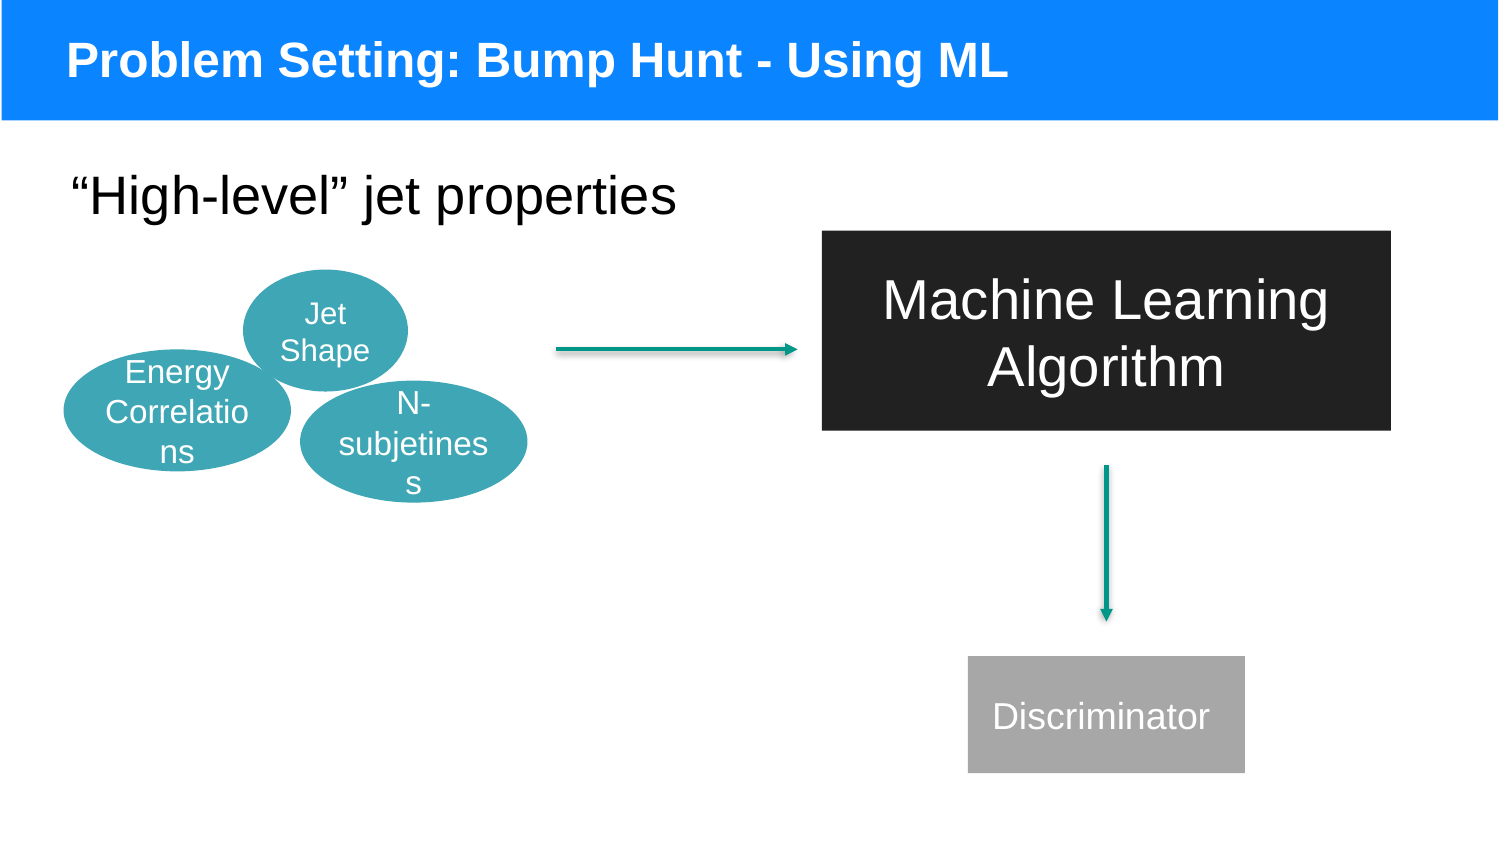

# Problem Setting: Bump Hunt - Using ML
“High-level” jet properties
Machine Learning
Algorithm
Jet Shape
Energy Correlations

N-subjetiness

Discriminator